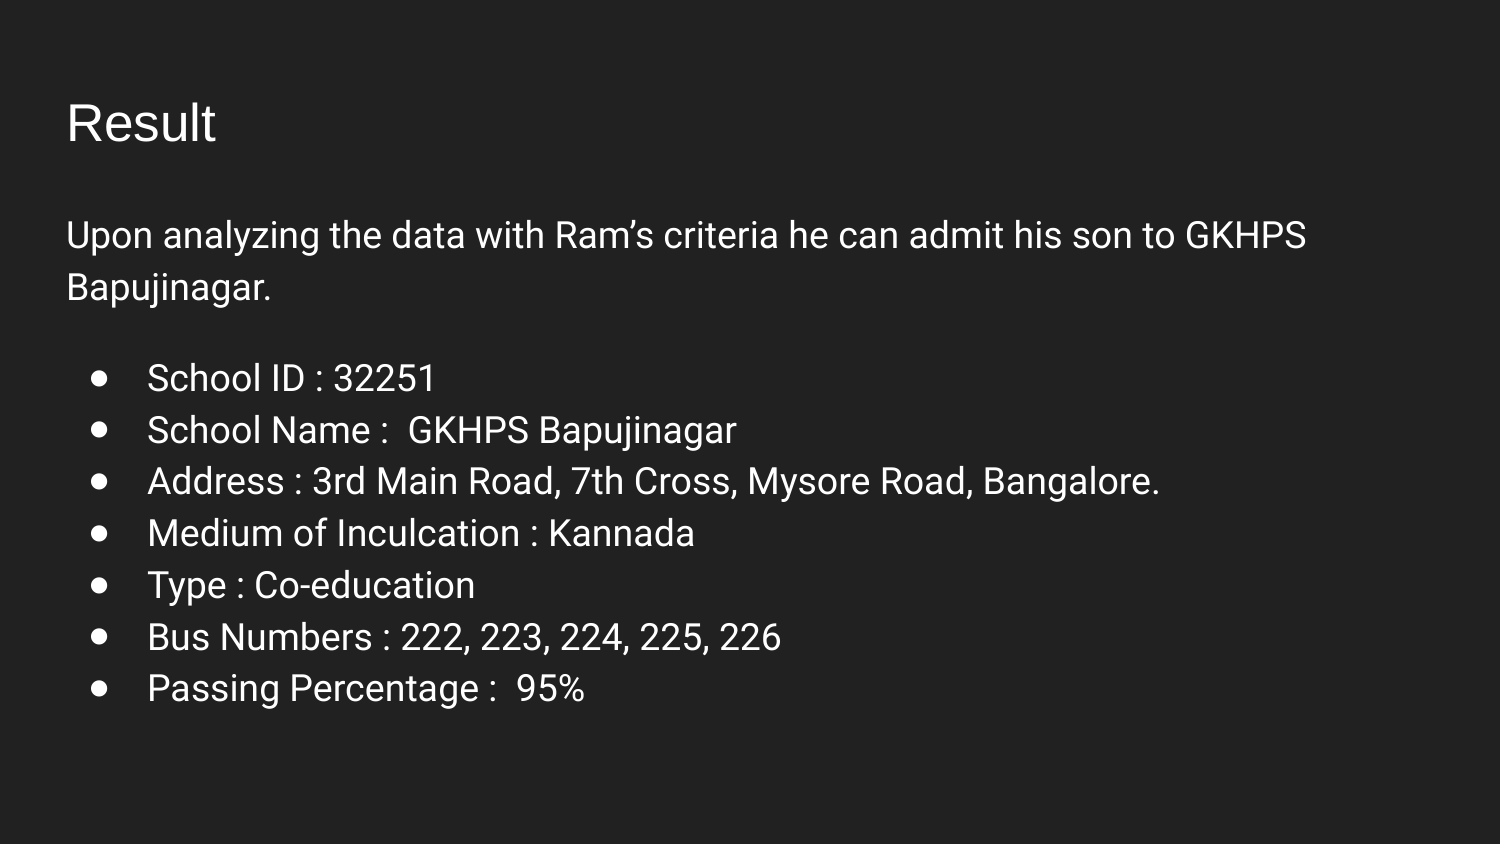

# Result
Upon analyzing the data with Ram’s criteria he can admit his son to GKHPS Bapujinagar.
School ID : 32251
School Name :  GKHPS Bapujinagar
Address : 3rd Main Road, 7th Cross, Mysore Road, Bangalore.
Medium of Inculcation : Kannada
Type : Co-education
Bus Numbers : 222, 223, 224, 225, 226
Passing Percentage :  95%